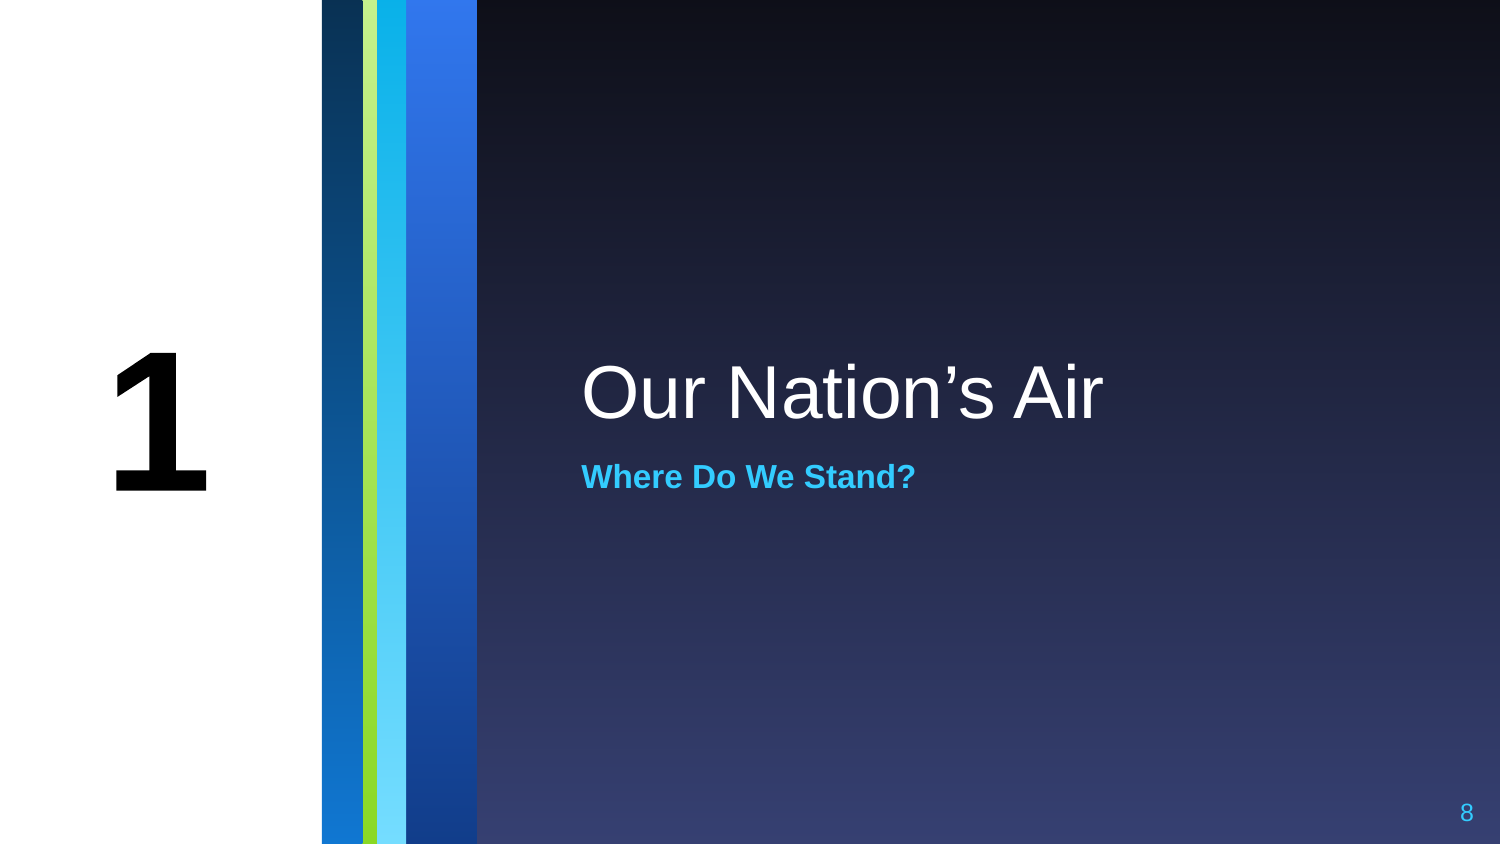

# Our Nation’s Air
1
Where Do We Stand?
8